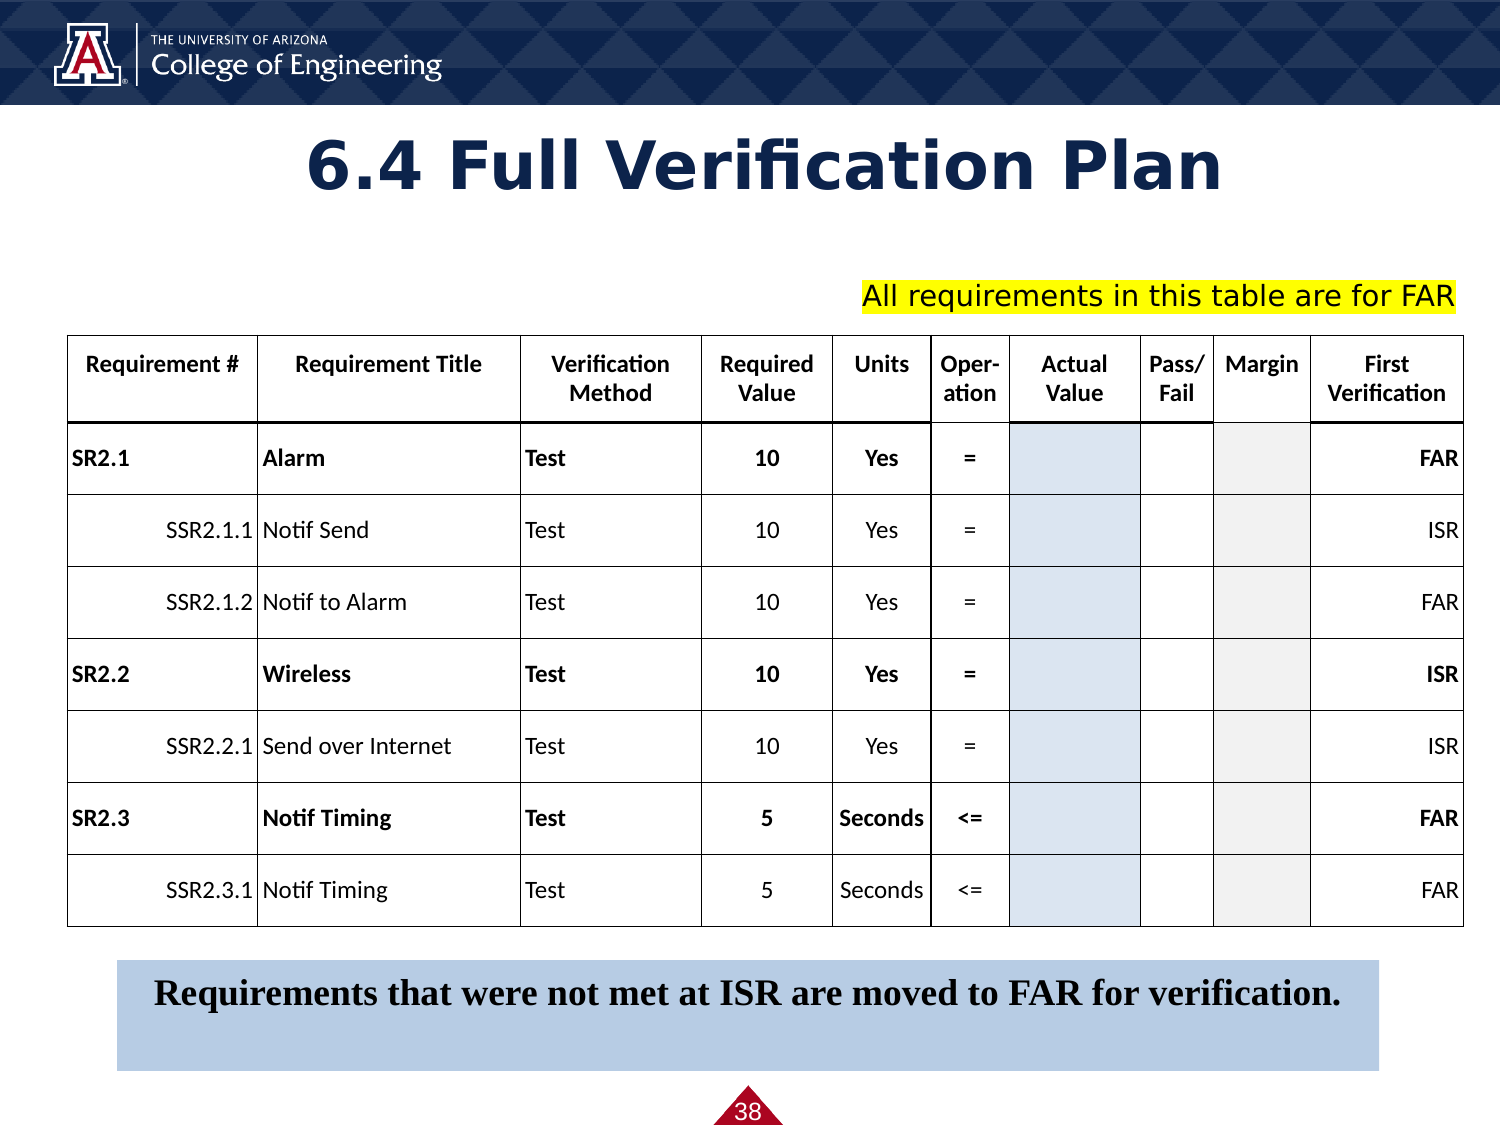

# 6.4 Full Verification Plan
All requirements in this table are for FAR
| Requirement # | Requirement Title | Verification Method | Required Value | Units | Oper-ation | Actual Value | Pass/ Fail | Margin | First Verification |
| --- | --- | --- | --- | --- | --- | --- | --- | --- | --- |
| SR2.1 | Alarm | Test | 10 | Yes | = |  |  |  | FAR |
| SSR2.1.1 | Notif Send | Test | 10 | Yes | = |  |  |  | ISR |
| SSR2.1.2 | Notif to Alarm | Test | 10 | Yes | = |  |  |  | FAR |
| SR2.2 | Wireless | Test | 10 | Yes | = |  |  |  | ISR |
| SSR2.2.1 | Send over Internet | Test | 10 | Yes | = |  |  |  | ISR |
| SR2.3 | Notif Timing | Test | 5 | Seconds | <= |  |  |  | FAR |
| SSR2.3.1 | Notif Timing | Test | 5 | Seconds | <= |  |  |  | FAR |
Requirements that were not met at ISR are moved to FAR for verification.
38